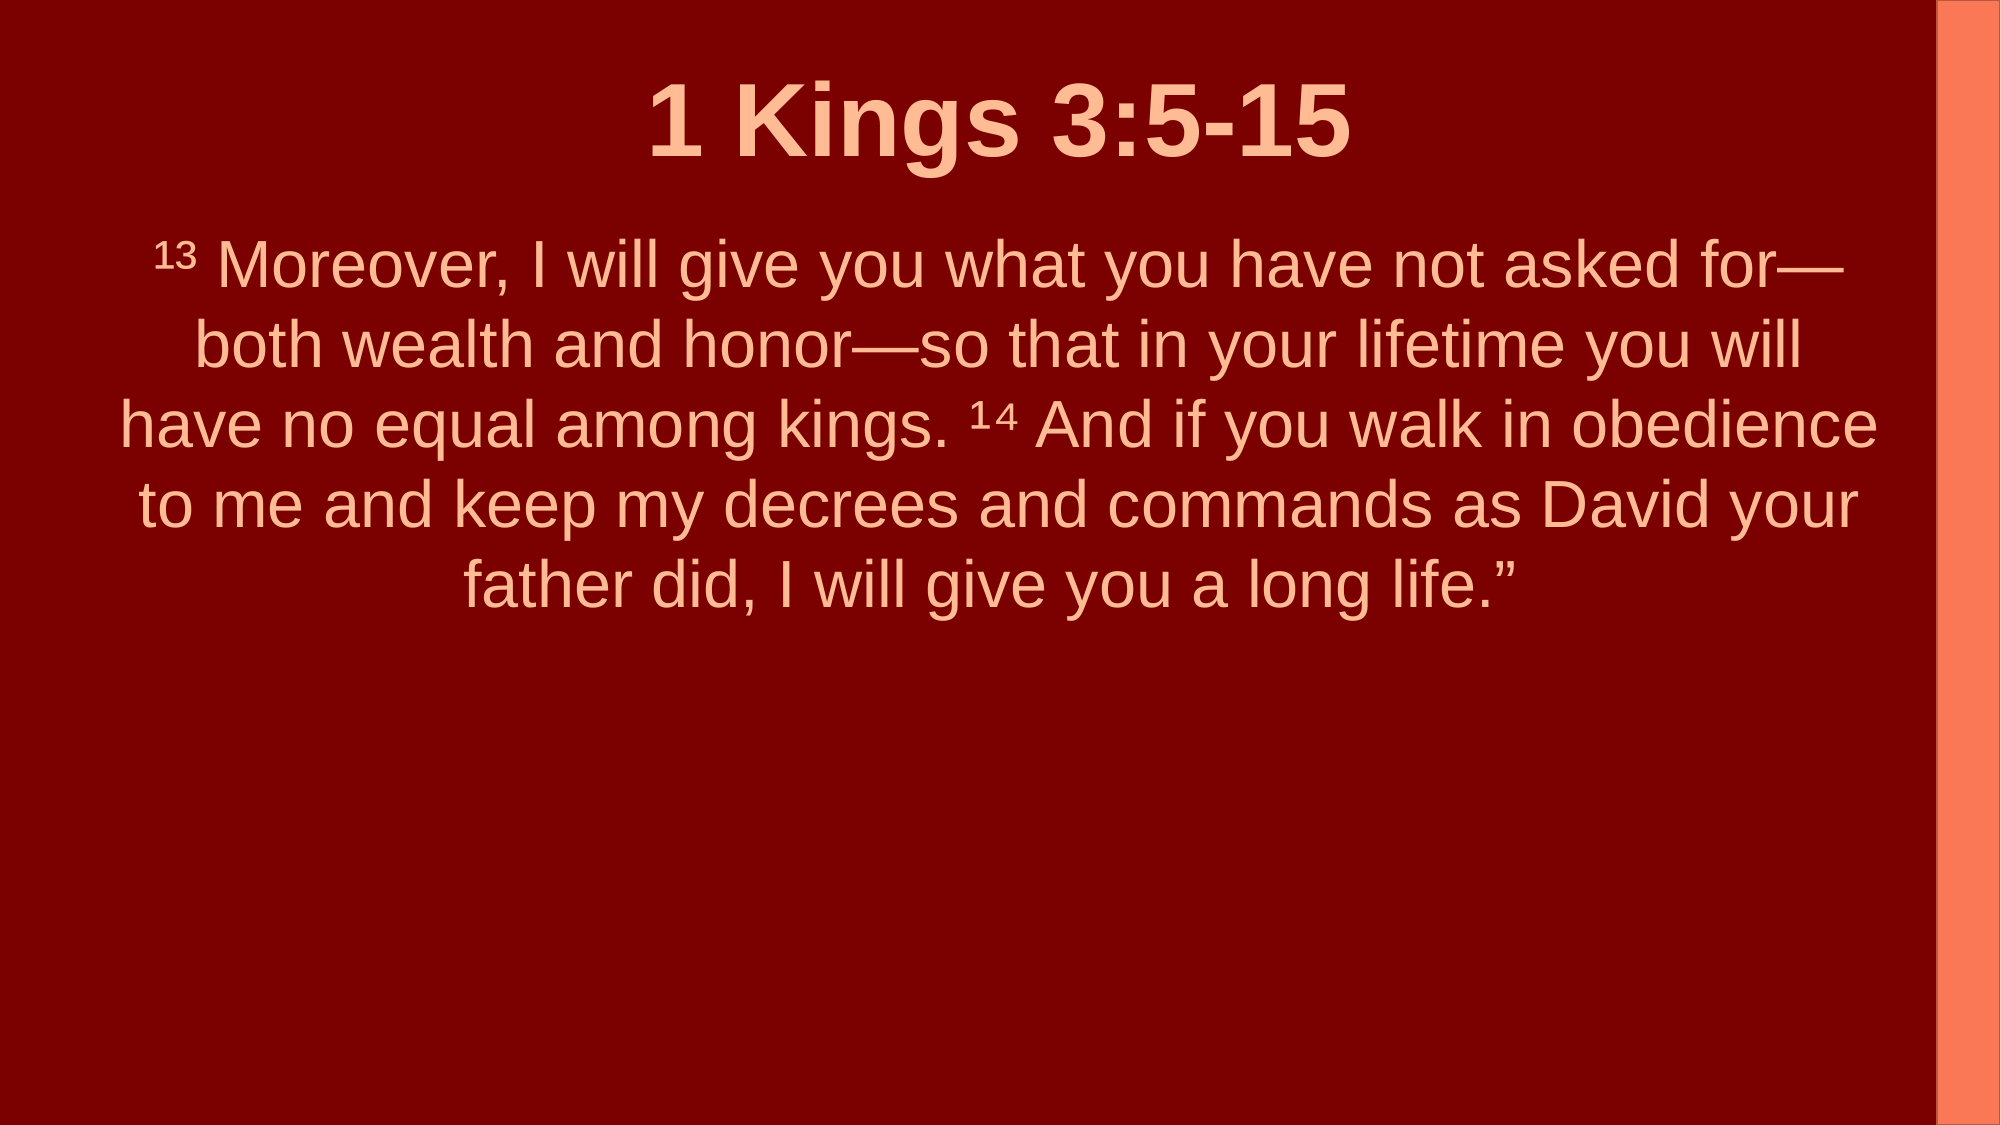

1 Kings 3:5-15
¹³ Moreover, I will give you what you have not asked for—both wealth and honor—so that in your lifetime you will have no equal among kings. ¹⁴ And if you walk in obedience to me and keep my decrees and commands as David your father did, I will give you a long life.”